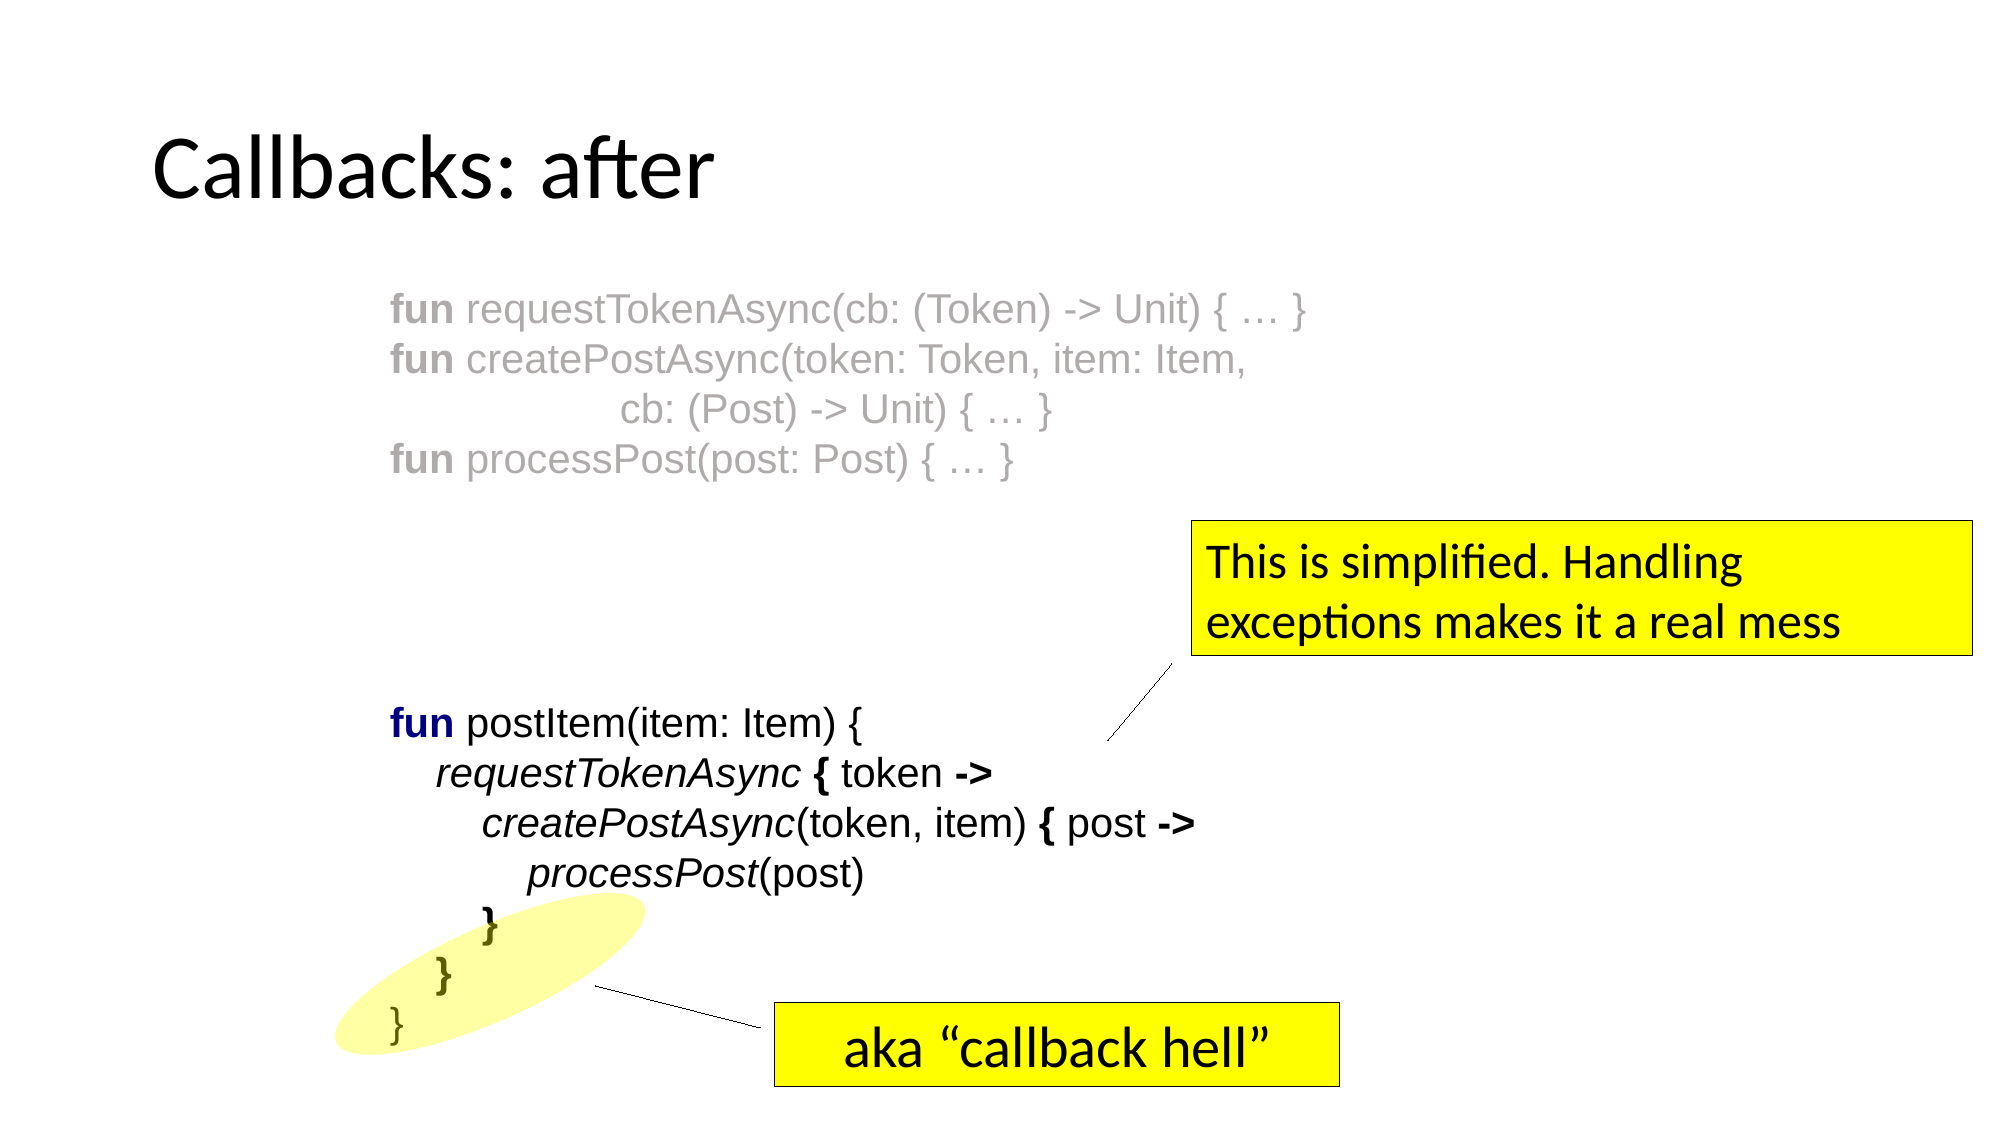

# Callbacks: after
fun requestTokenAsync(cb: (Token) -> Unit) { … }
fun createPostAsync(token: Token, item: Item,
                    cb: (Post) -> Unit) { … }
fun processPost(post: Post) { … }
This is simplified. Handling exceptions makes it a real mess
fun postItem(item: Item) {
    requestTokenAsync { token ->
        createPostAsync(token, item) { post ->
            processPost(post)
        }
    }
}

aka “callback hell”